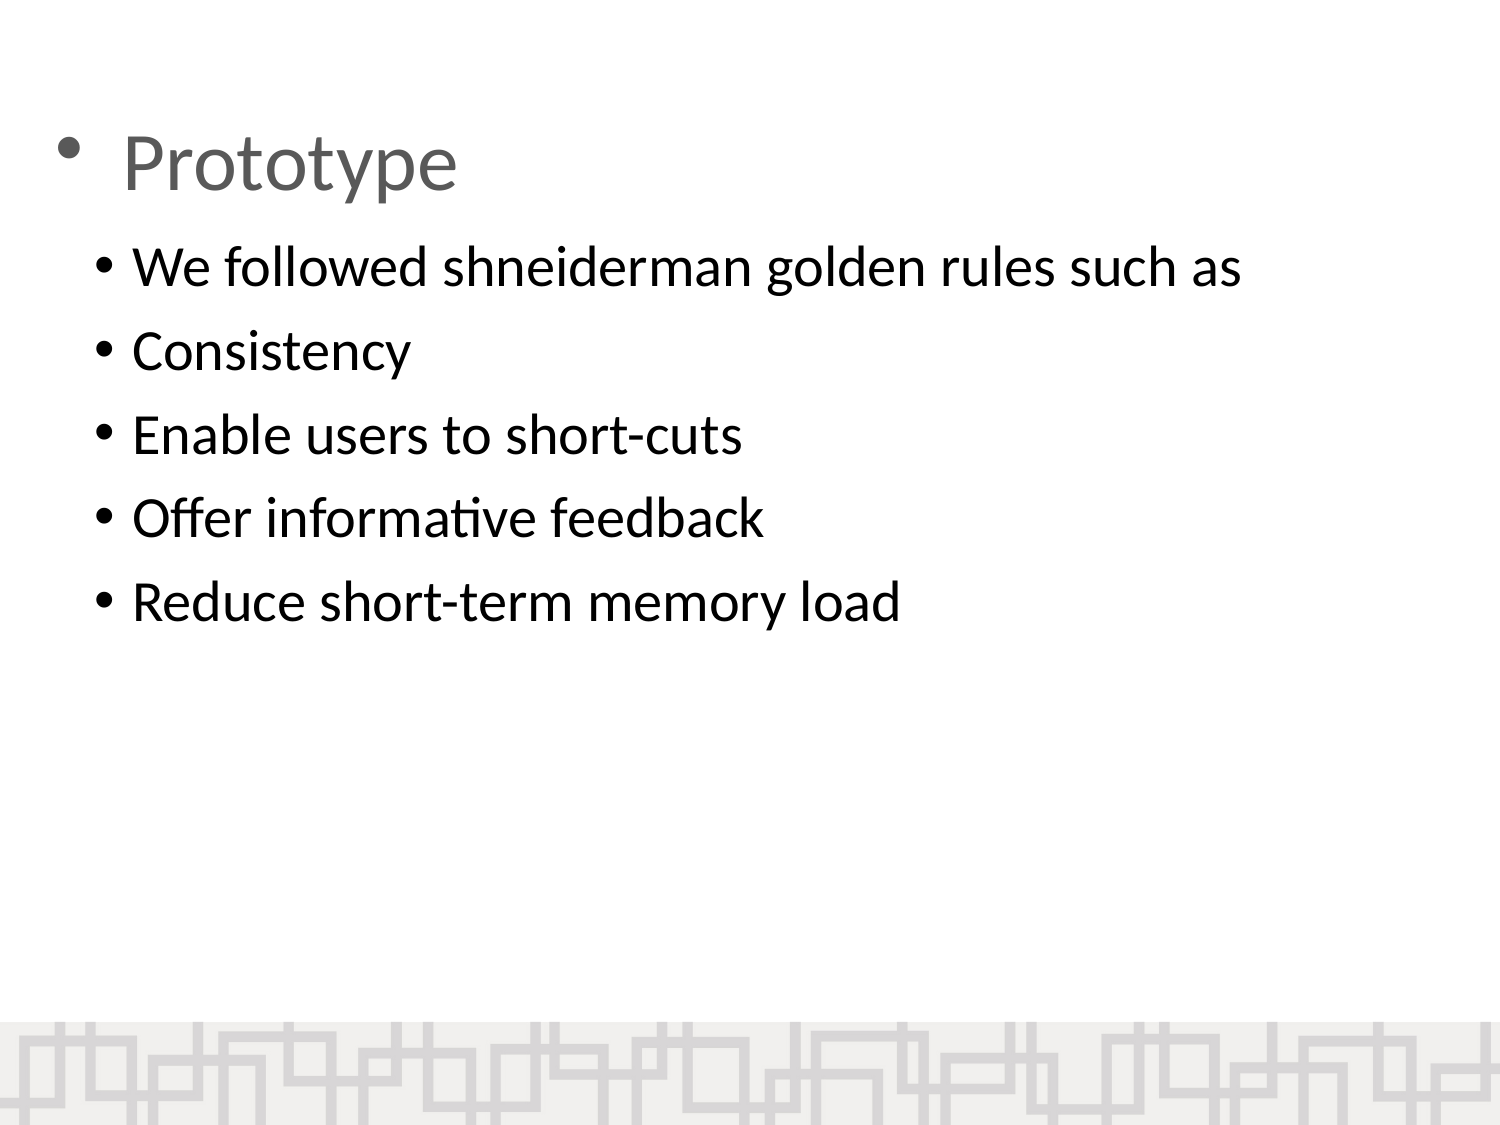

Prototype
We followed shneiderman golden rules such as
Consistency
Enable users to short-cuts
Offer informative feedback
Reduce short-term memory load